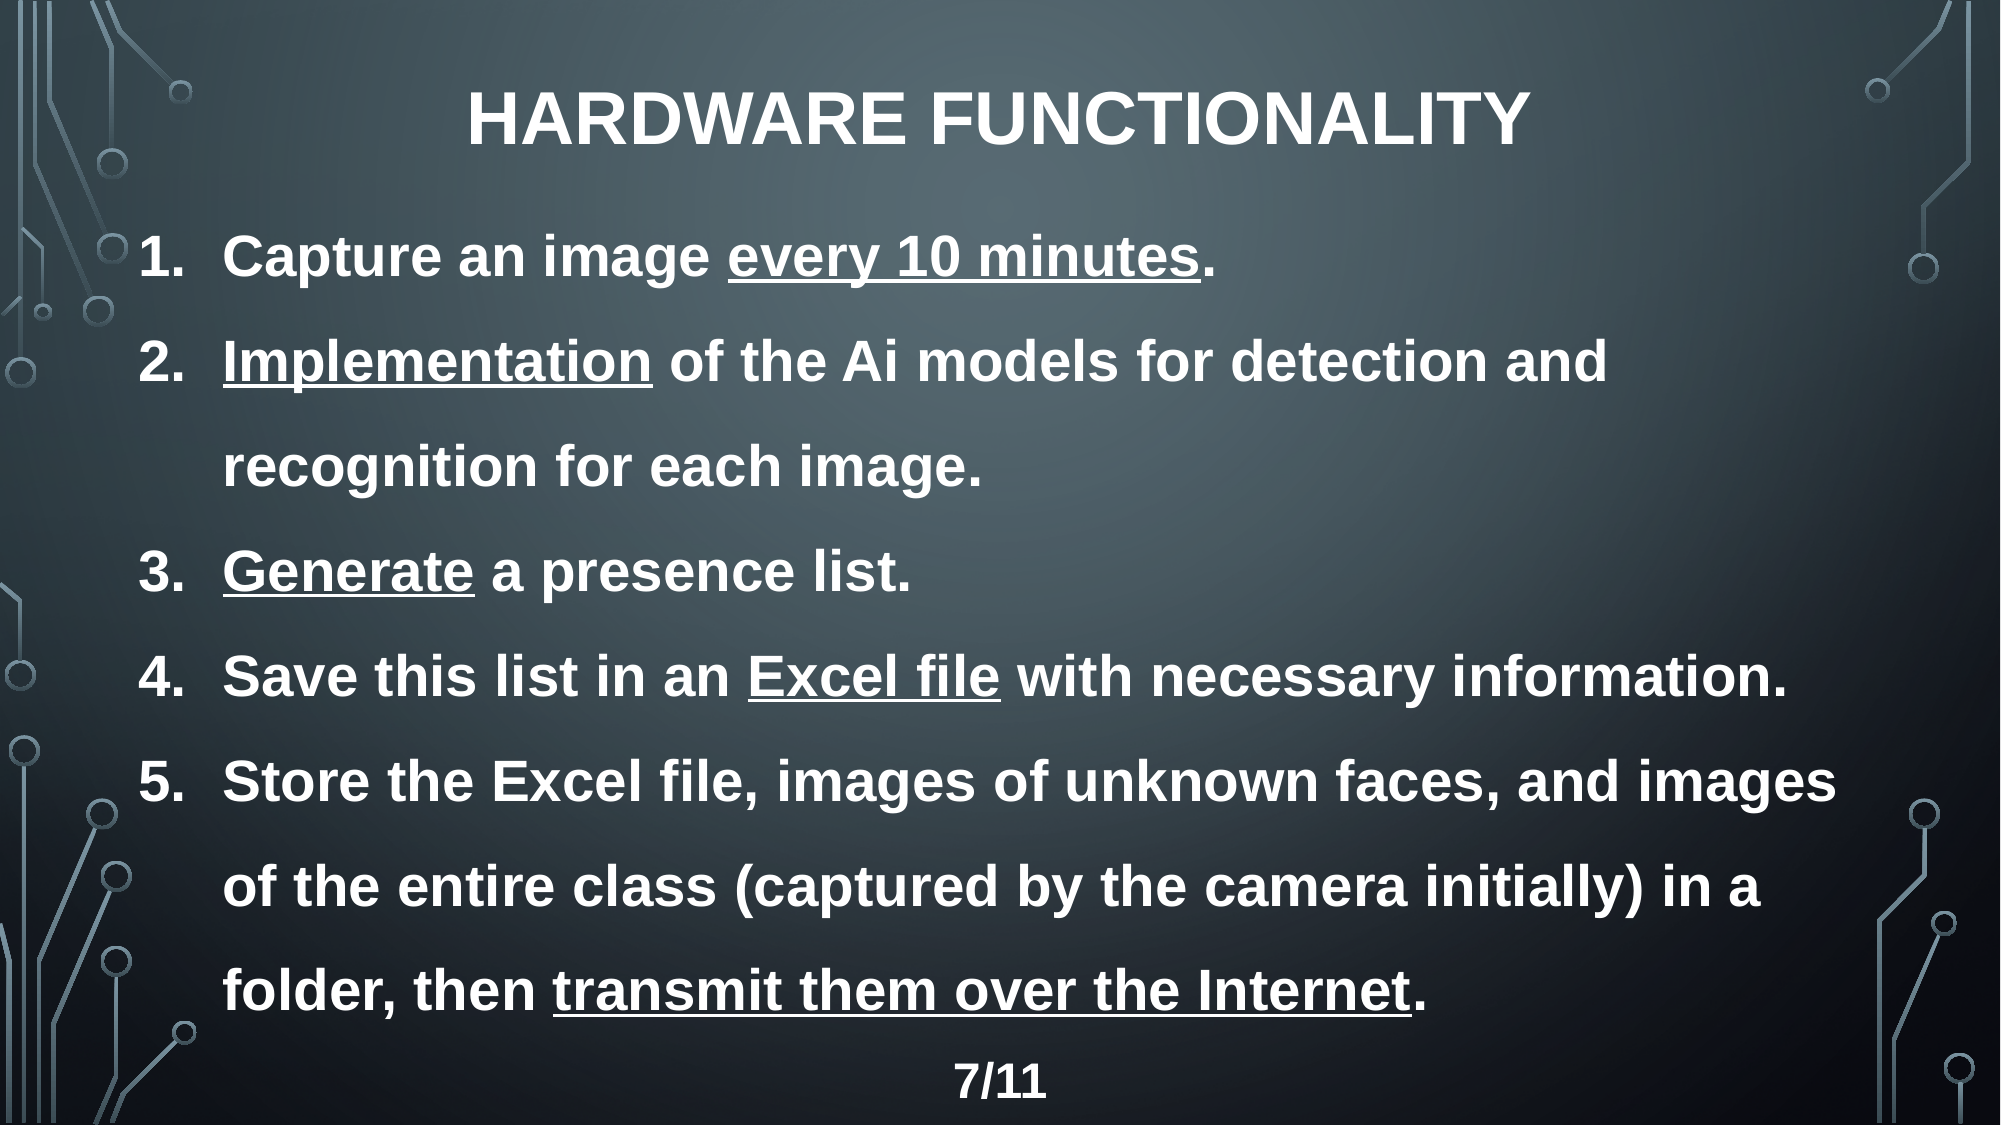

HARDWARE FUNCTIONALITY
Capture an image every 10 minutes.
Implementation of the Ai models for detection and recognition for each image.
Generate a presence list.
Save this list in an Excel file with necessary information.
Store the Excel file, images of unknown faces, and images of the entire class (captured by the camera initially) in a folder, then transmit them over the Internet.
7/11